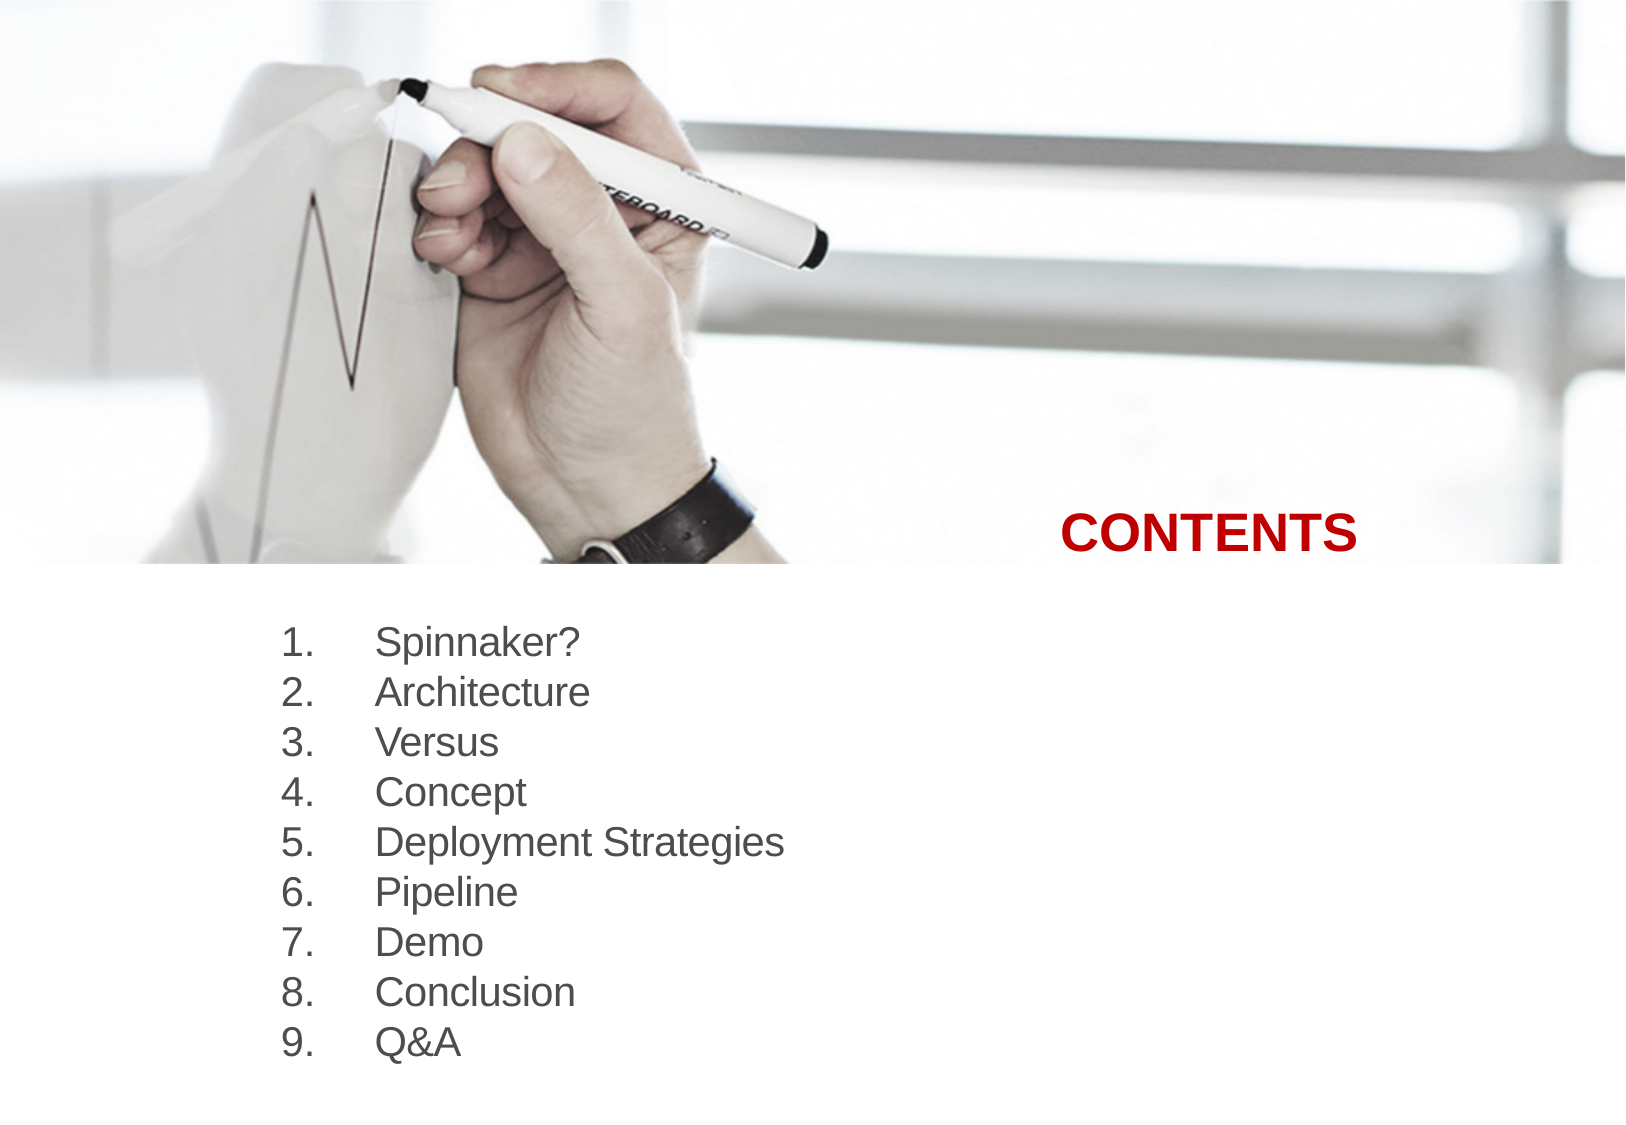

Spinnaker?
Architecture
Versus
Concept
Deployment Strategies
Pipeline
Demo
Conclusion
Q&A